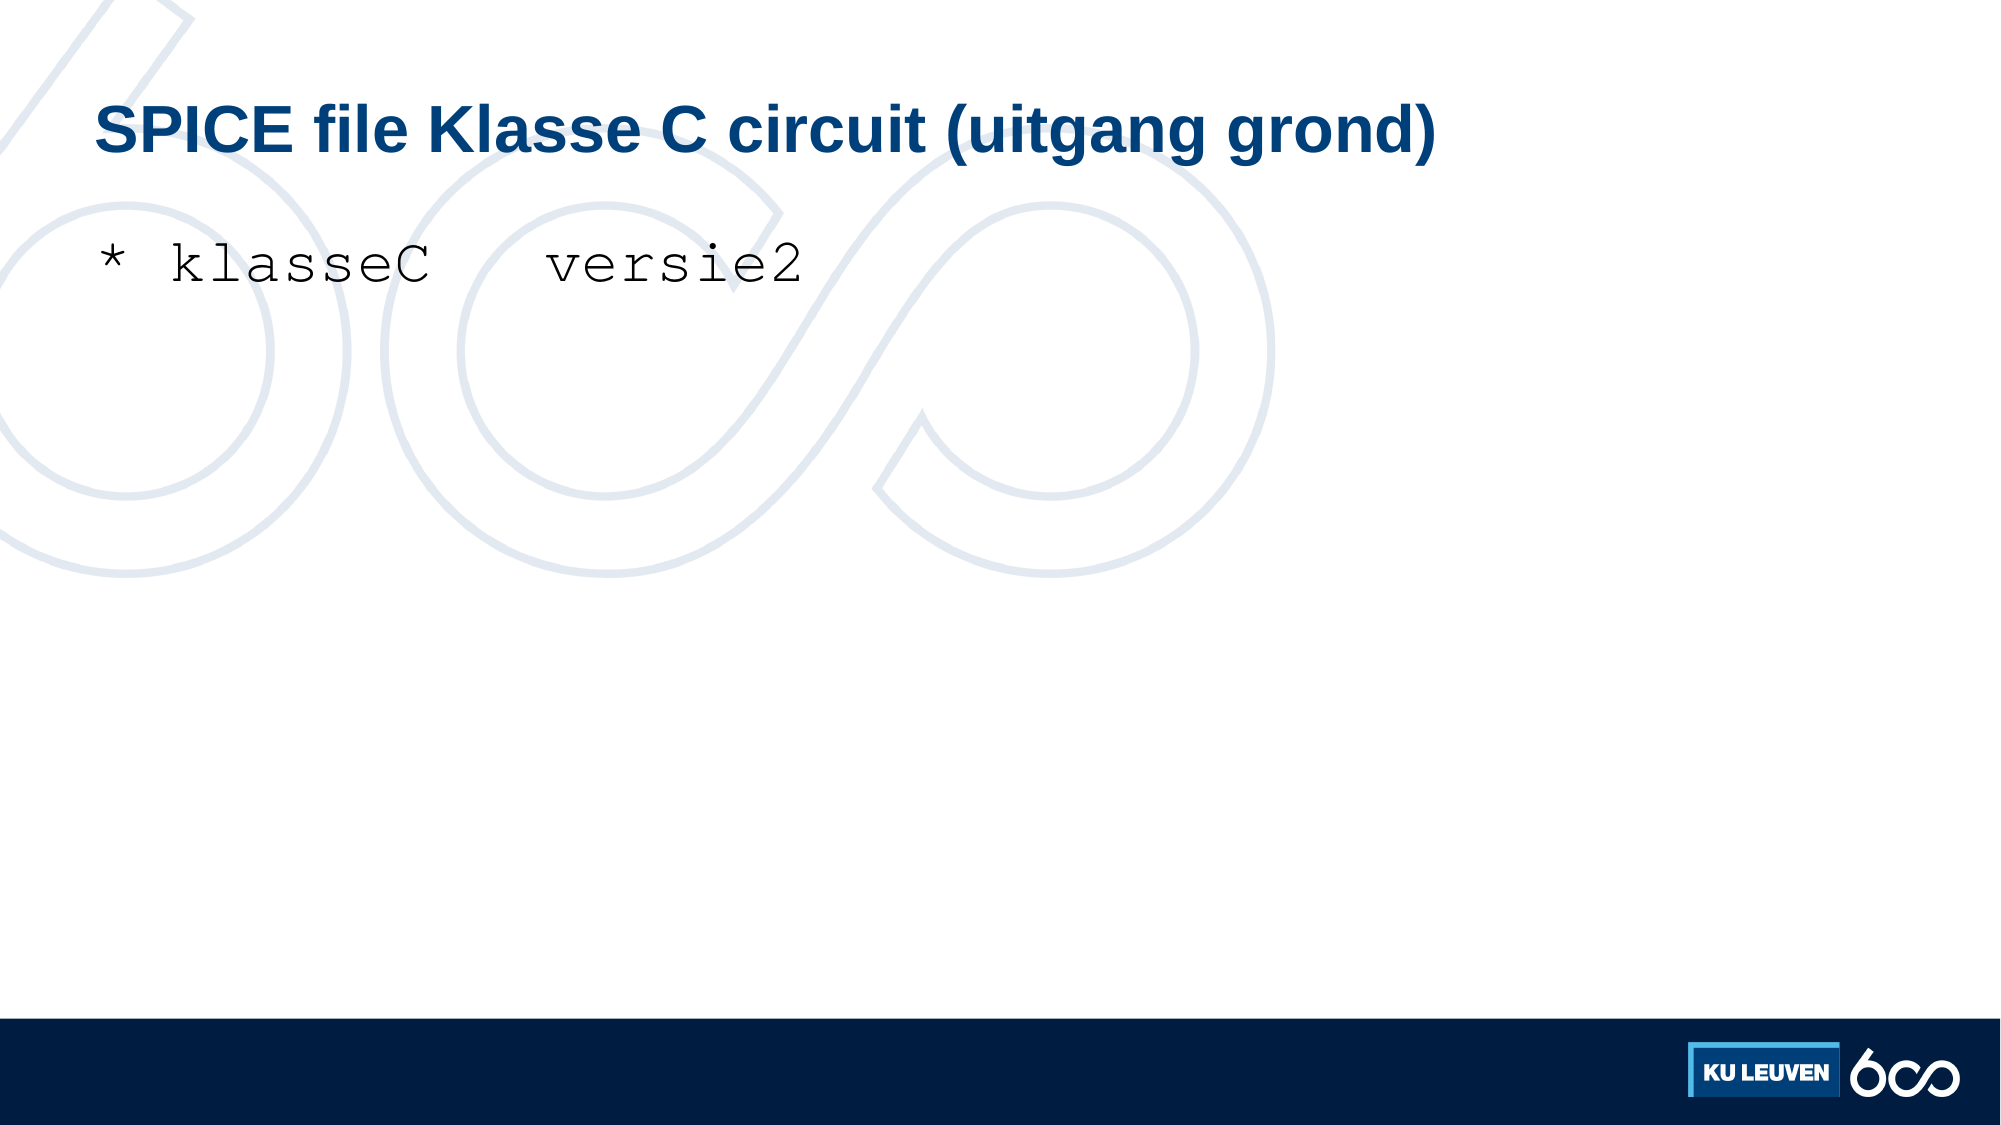

# SPICE file Klasse C circuit (uitgang grond)
* klasseC   versie2